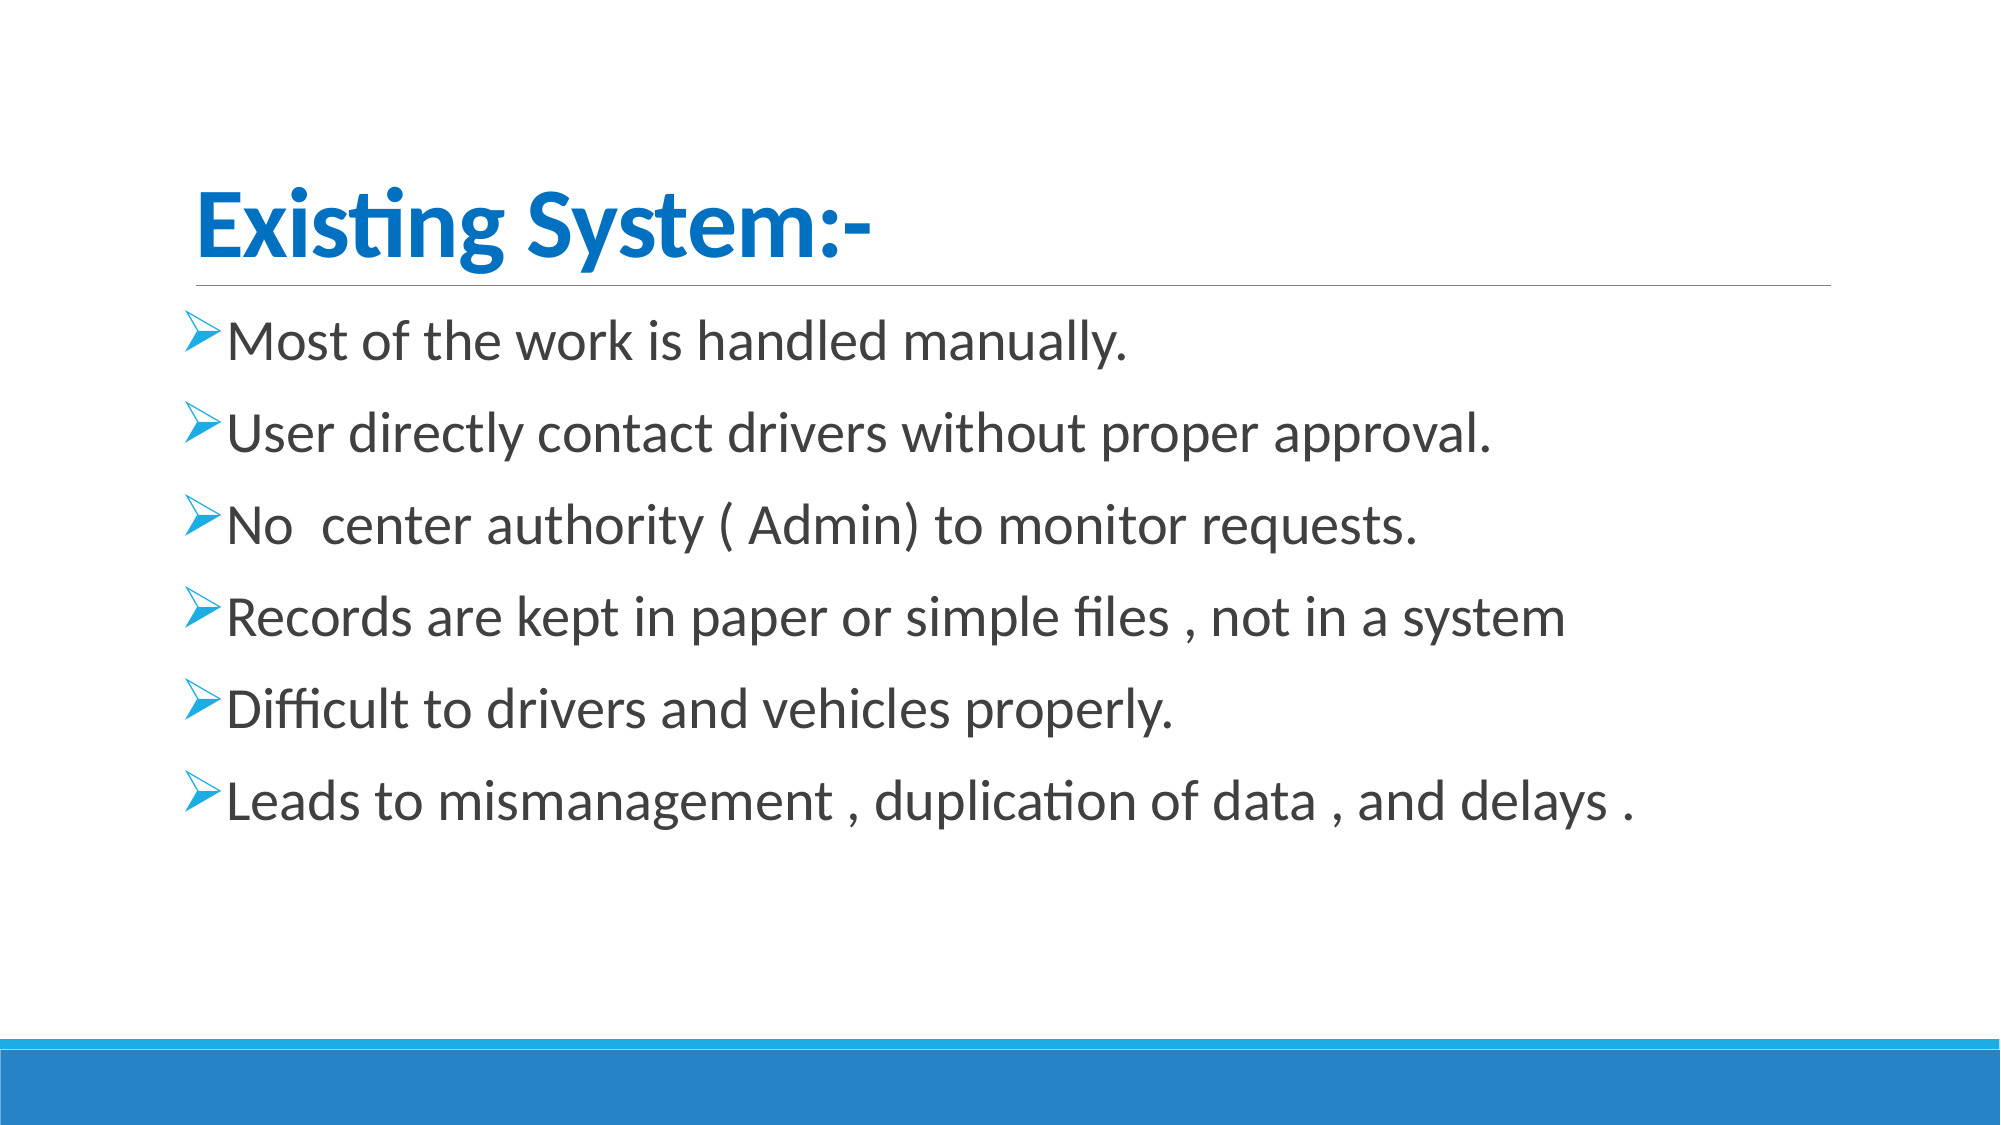

# Existing System:-
Most of the work is handled manually.
User directly contact drivers without proper approval.
No  center authority ( Admin) to monitor requests.
Records are kept in paper or simple files , not in a system
Difficult to drivers and vehicles properly.
Leads to mismanagement , duplication of data , and delays .